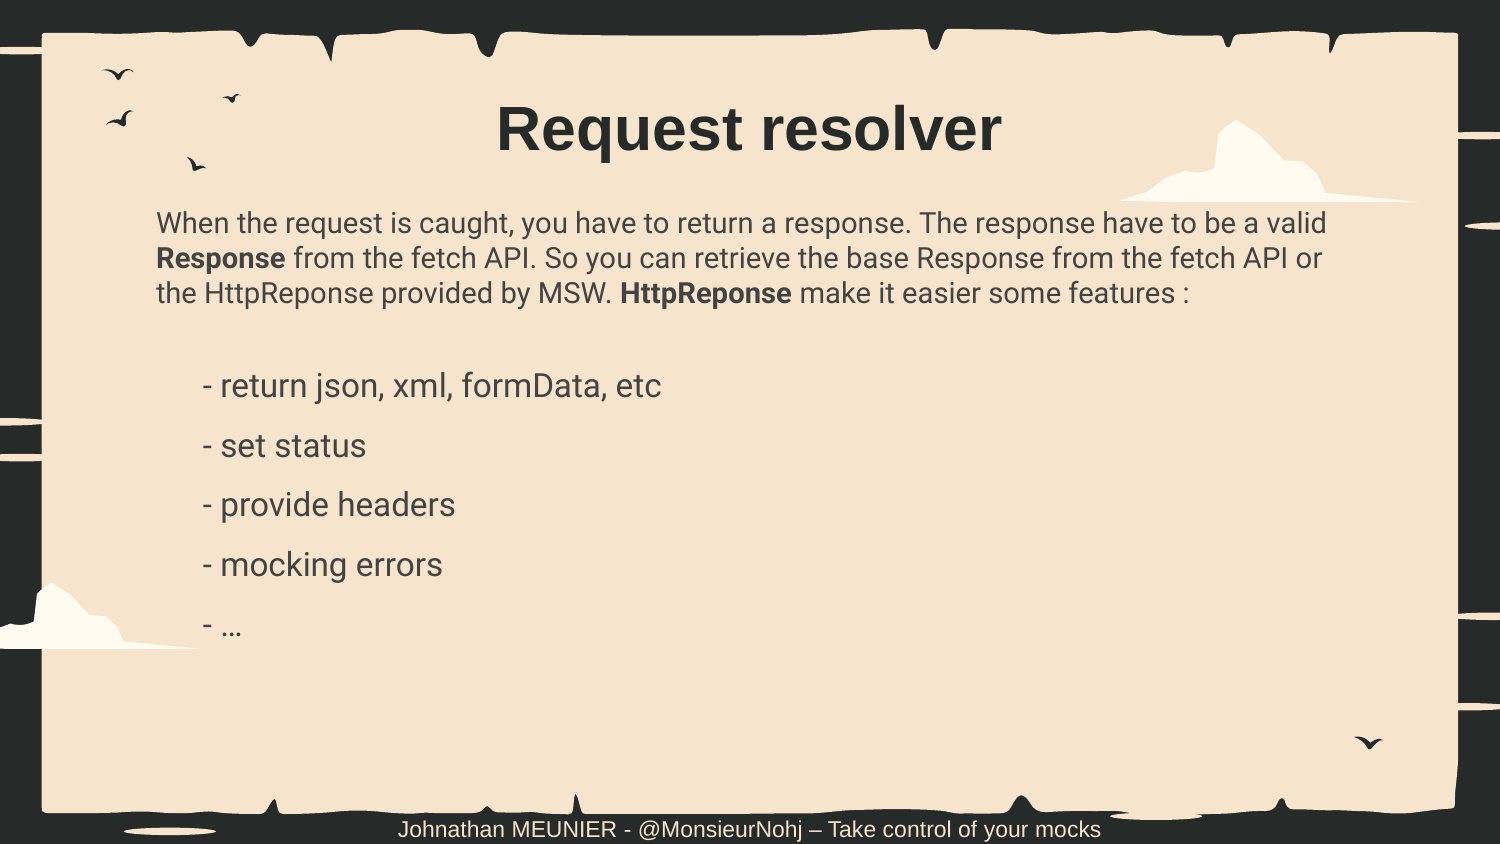

# Request resolver
When the request is caught, you have to return a response. The response have to be a valid Response from the fetch API. So you can retrieve the base Response from the fetch API or the HttpReponse provided by MSW. HttpReponse make it easier some features :

- return json, xml, formData, etc
- set status
- provide headers
- mocking errors
- …